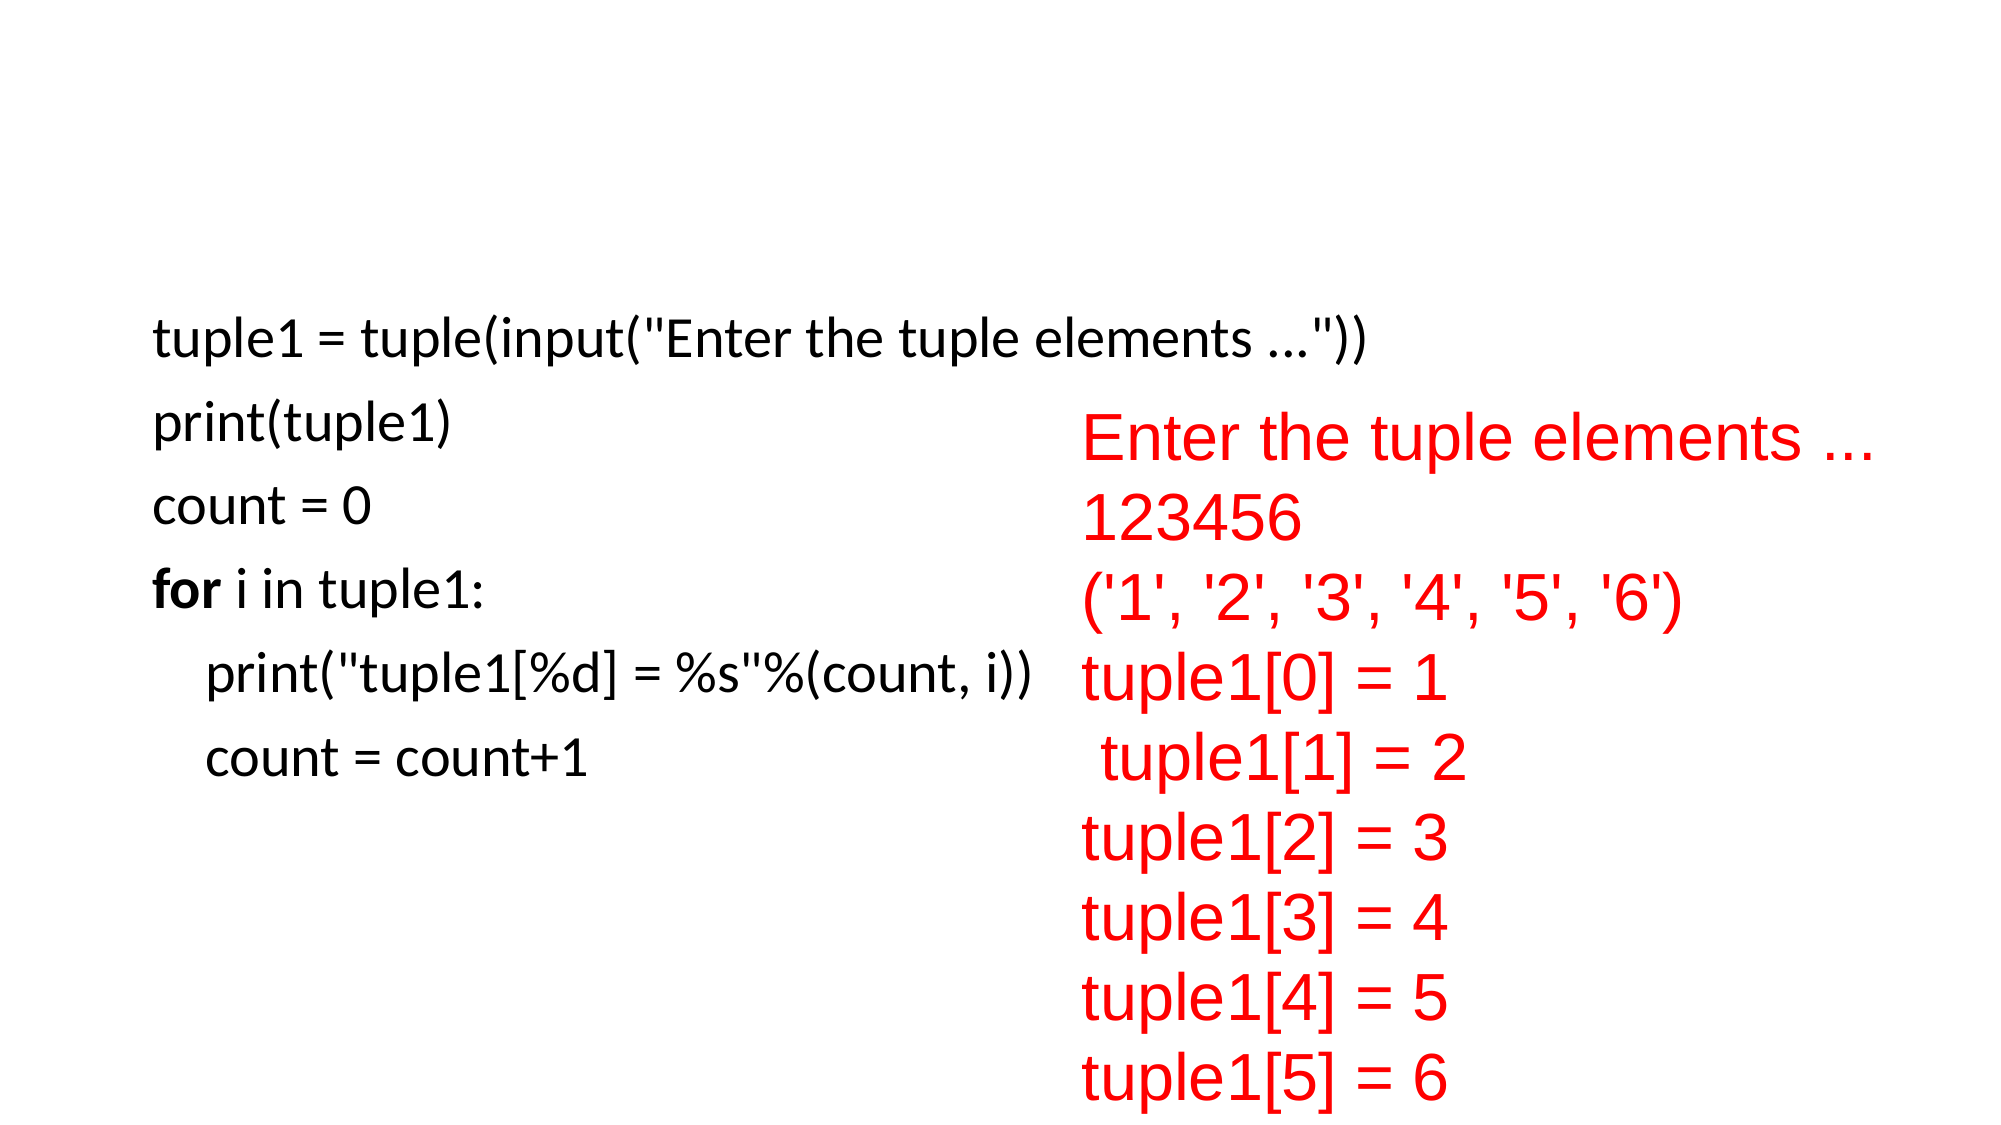

#
tuple1 = tuple(input("Enter the tuple elements ..."))
print(tuple1)
count = 0
for i in tuple1:
    print("tuple1[%d] = %s"%(count, i))
    count = count+1

Enter the tuple elements ...
123456
('1', '2', '3', '4', '5', '6')
tuple1[0] = 1
 tuple1[1] = 2
tuple1[2] = 3
tuple1[3] = 4
tuple1[4] = 5
tuple1[5] = 6